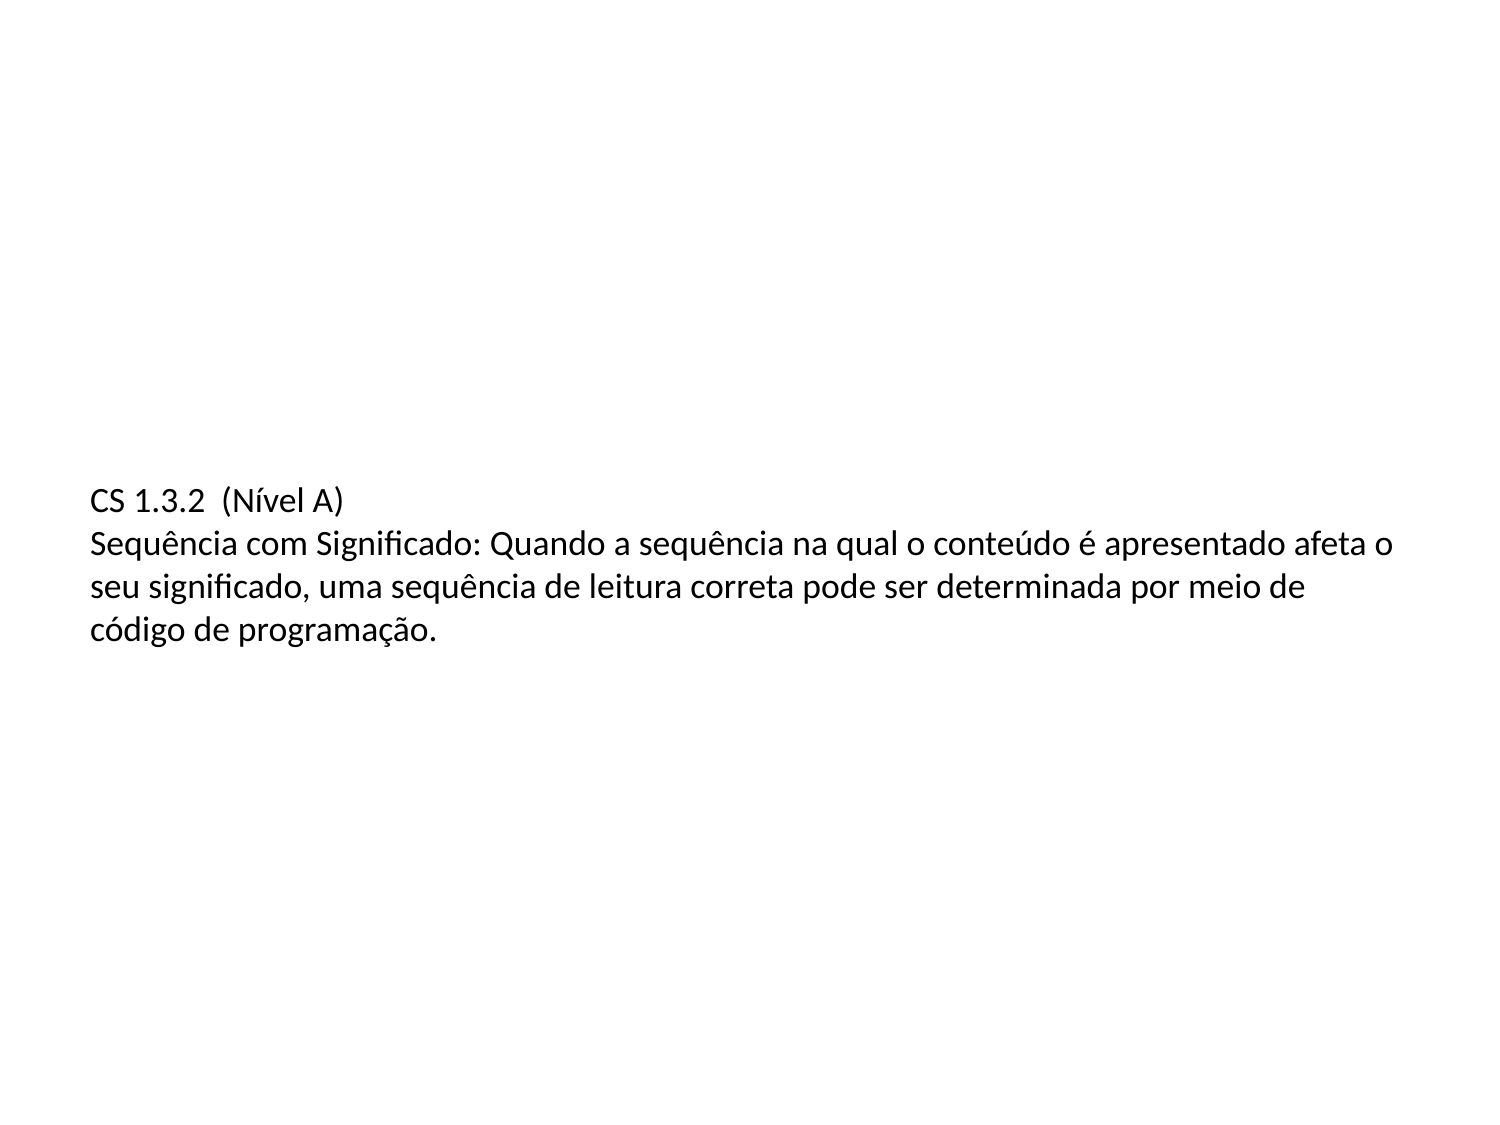

# CS 1.3.2  (Nível A) Sequência com Significado: Quando a sequência na qual o conteúdo é apresentado afeta o seu significado, uma sequência de leitura correta pode ser determinada por meio de código de programação.